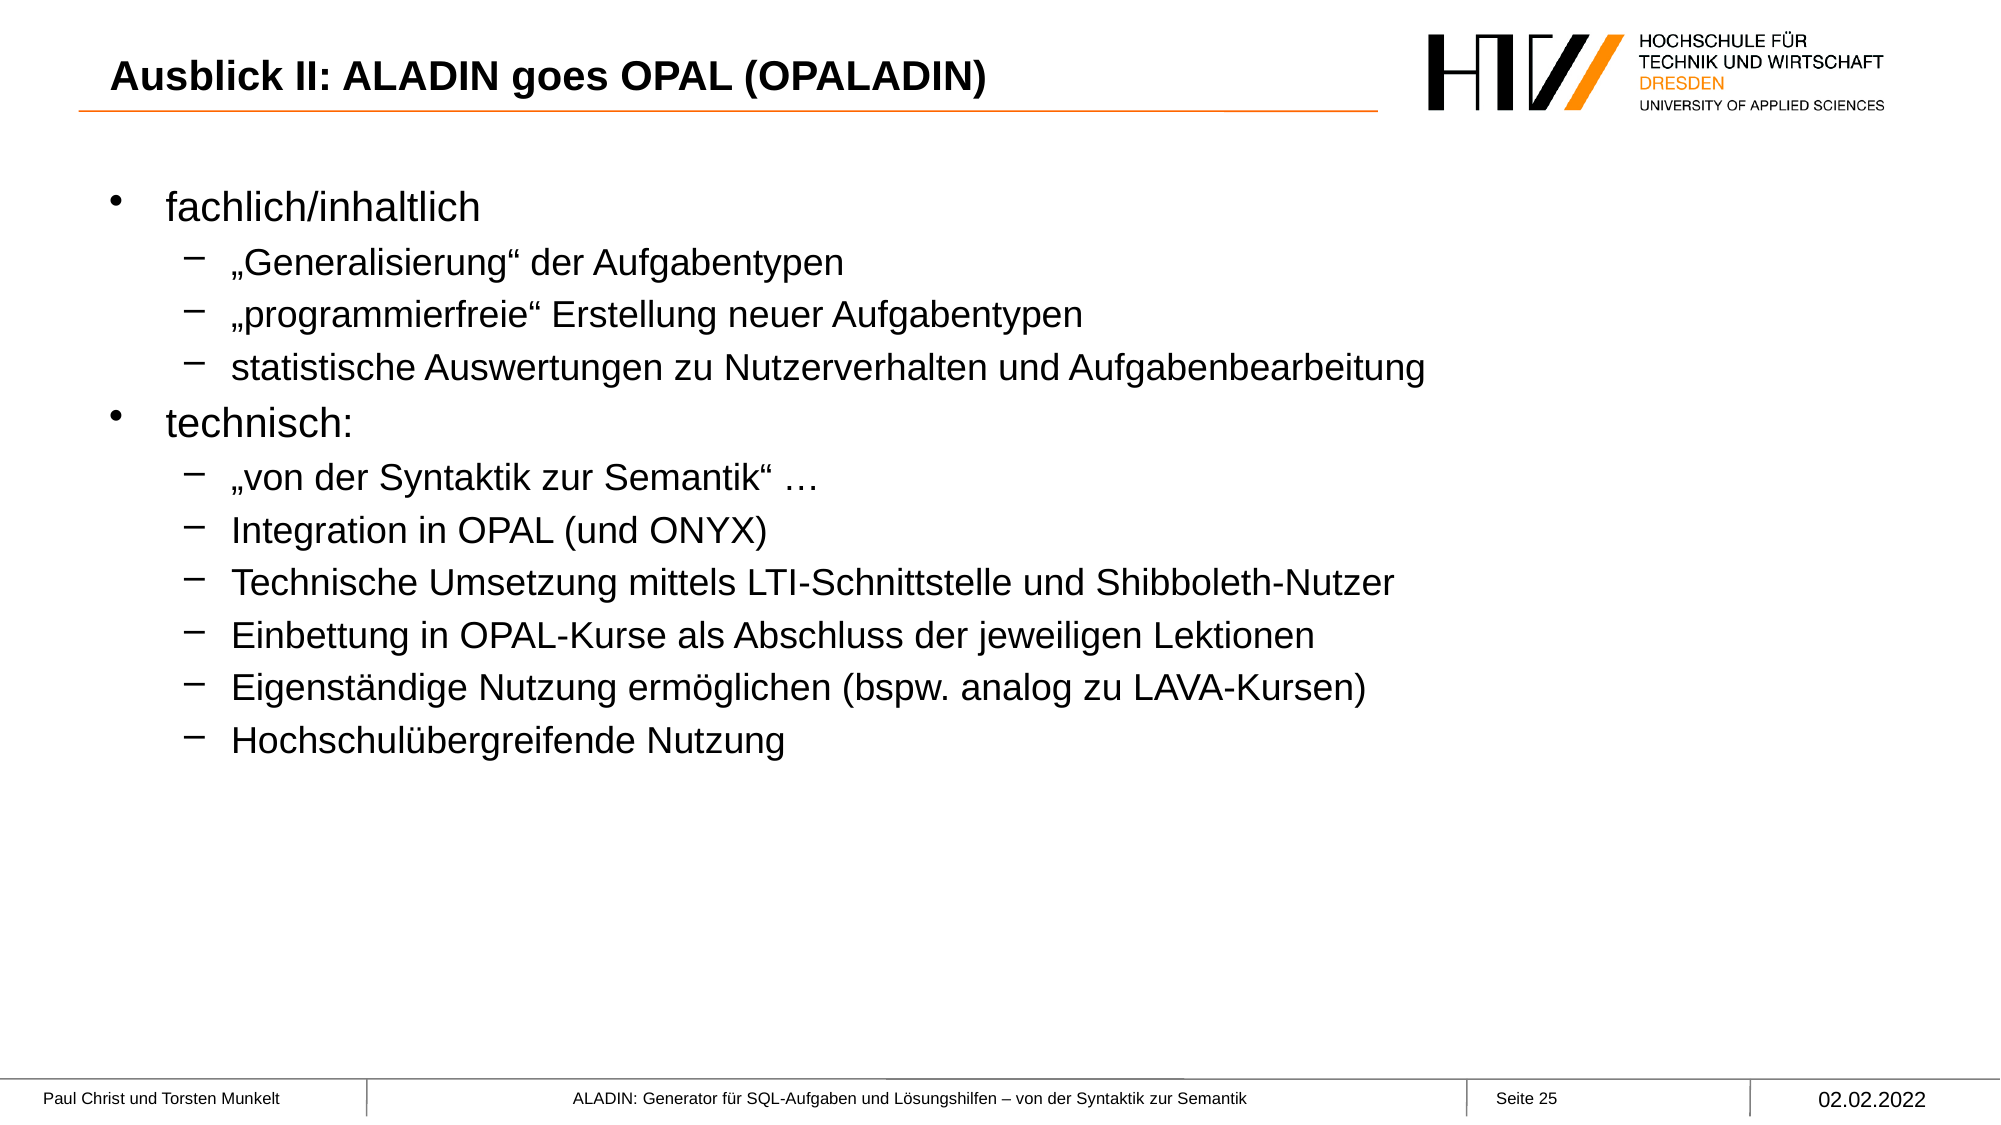

# Ausblick II: ALADIN goes OPAL (OPALADIN)
fachlich/inhaltlich
„Generalisierung“ der Aufgabentypen
„programmierfreie“ Erstellung neuer Aufgabentypen
statistische Auswertungen zu Nutzerverhalten und Aufgabenbearbeitung
technisch:
„von der Syntaktik zur Semantik“ …
Integration in OPAL (und ONYX)
Technische Umsetzung mittels LTI-Schnittstelle und Shibboleth-Nutzer
Einbettung in OPAL-Kurse als Abschluss der jeweiligen Lektionen
Eigenständige Nutzung ermöglichen (bspw. analog zu LAVA-Kursen)
Hochschulübergreifende Nutzung
02.02.2022